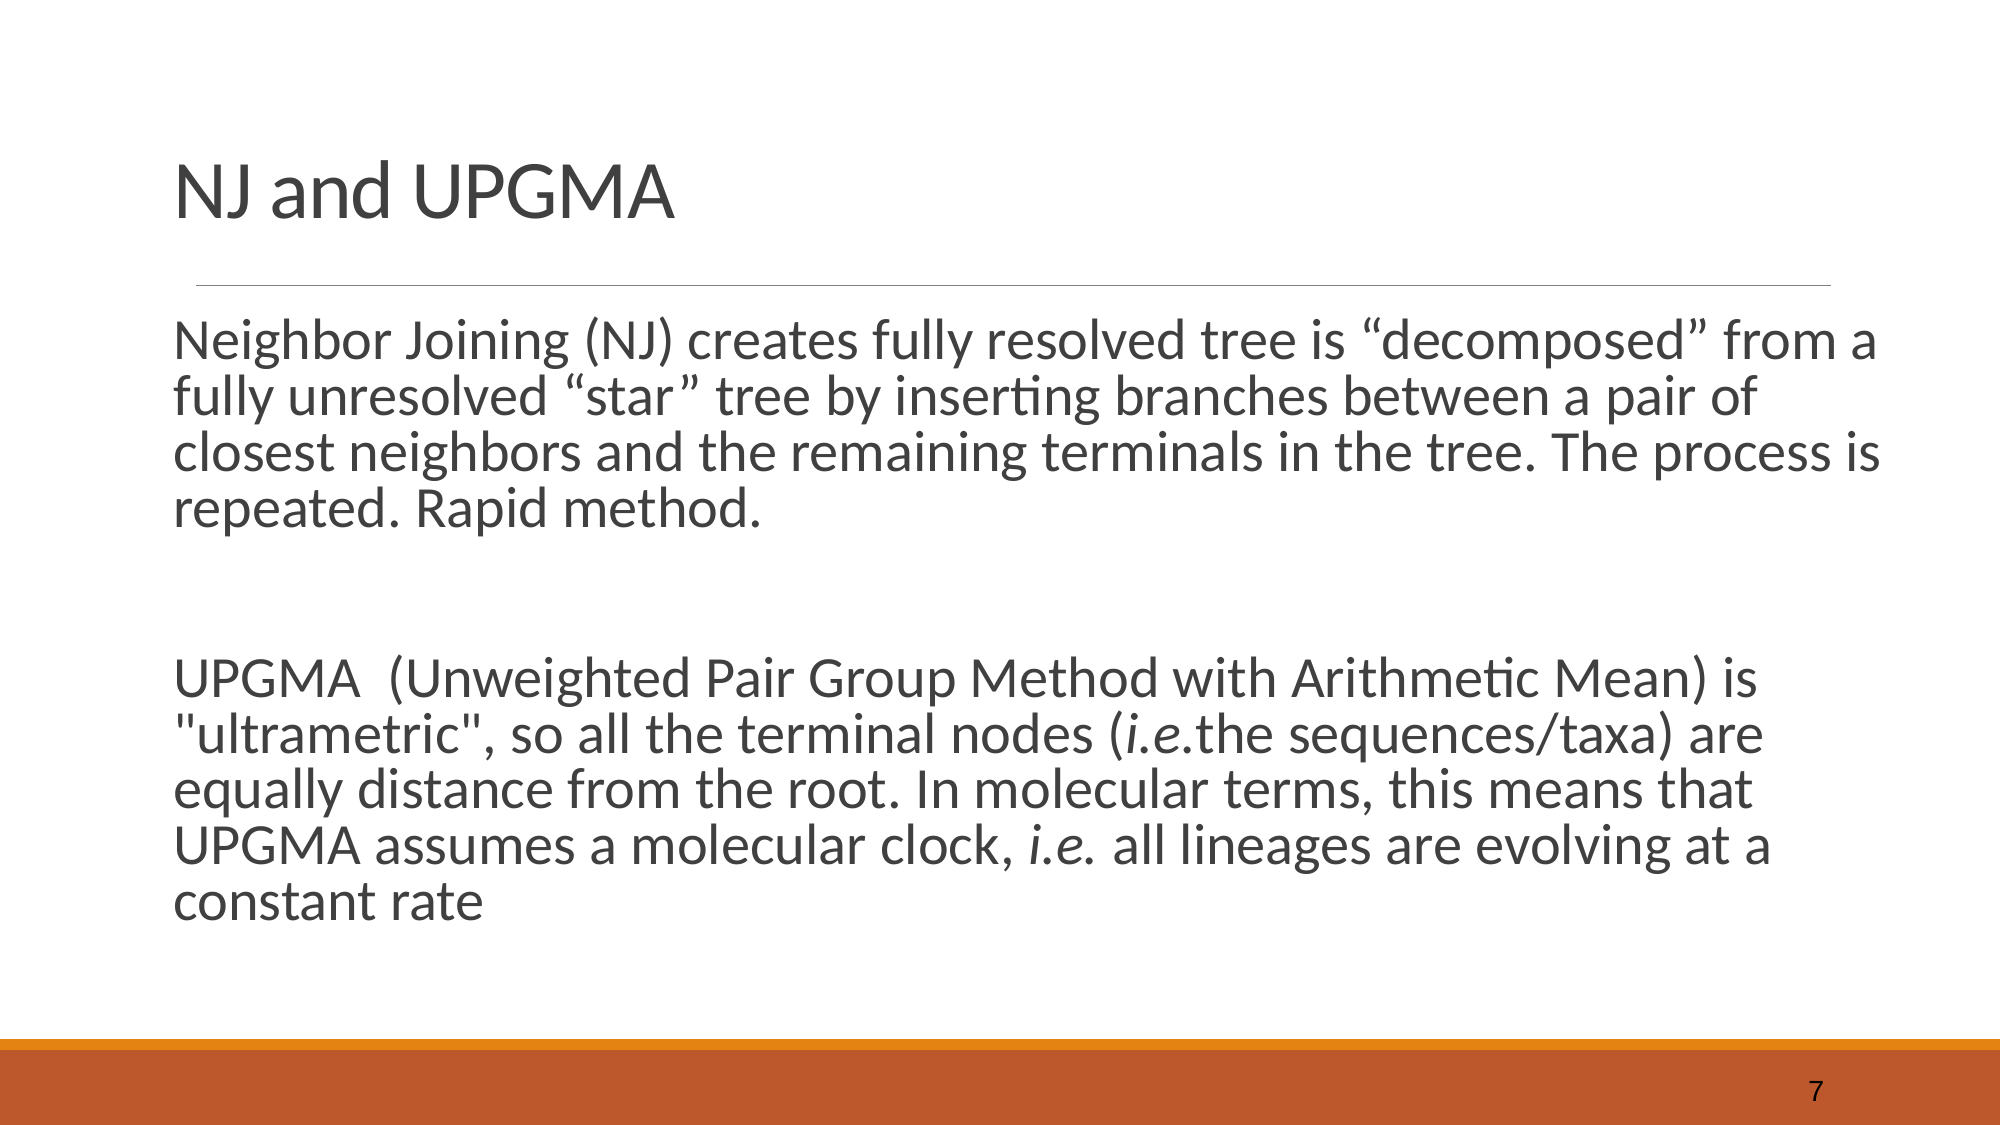

# NJ and UPGMA
Neighbor Joining (NJ) creates fully resolved tree is “decomposed” from a fully unresolved “star” tree by inserting branches between a pair of closest neighbors and the remaining terminals in the tree. The process is repeated. Rapid method.

UPGMA  (Unweighted Pair Group Method with Arithmetic Mean) is "ultrametric", so all the terminal nodes (i.e.the sequences/taxa) are equally distance from the root. In molecular terms, this means that UPGMA assumes a molecular clock, i.e. all lineages are evolving at a constant rate
7